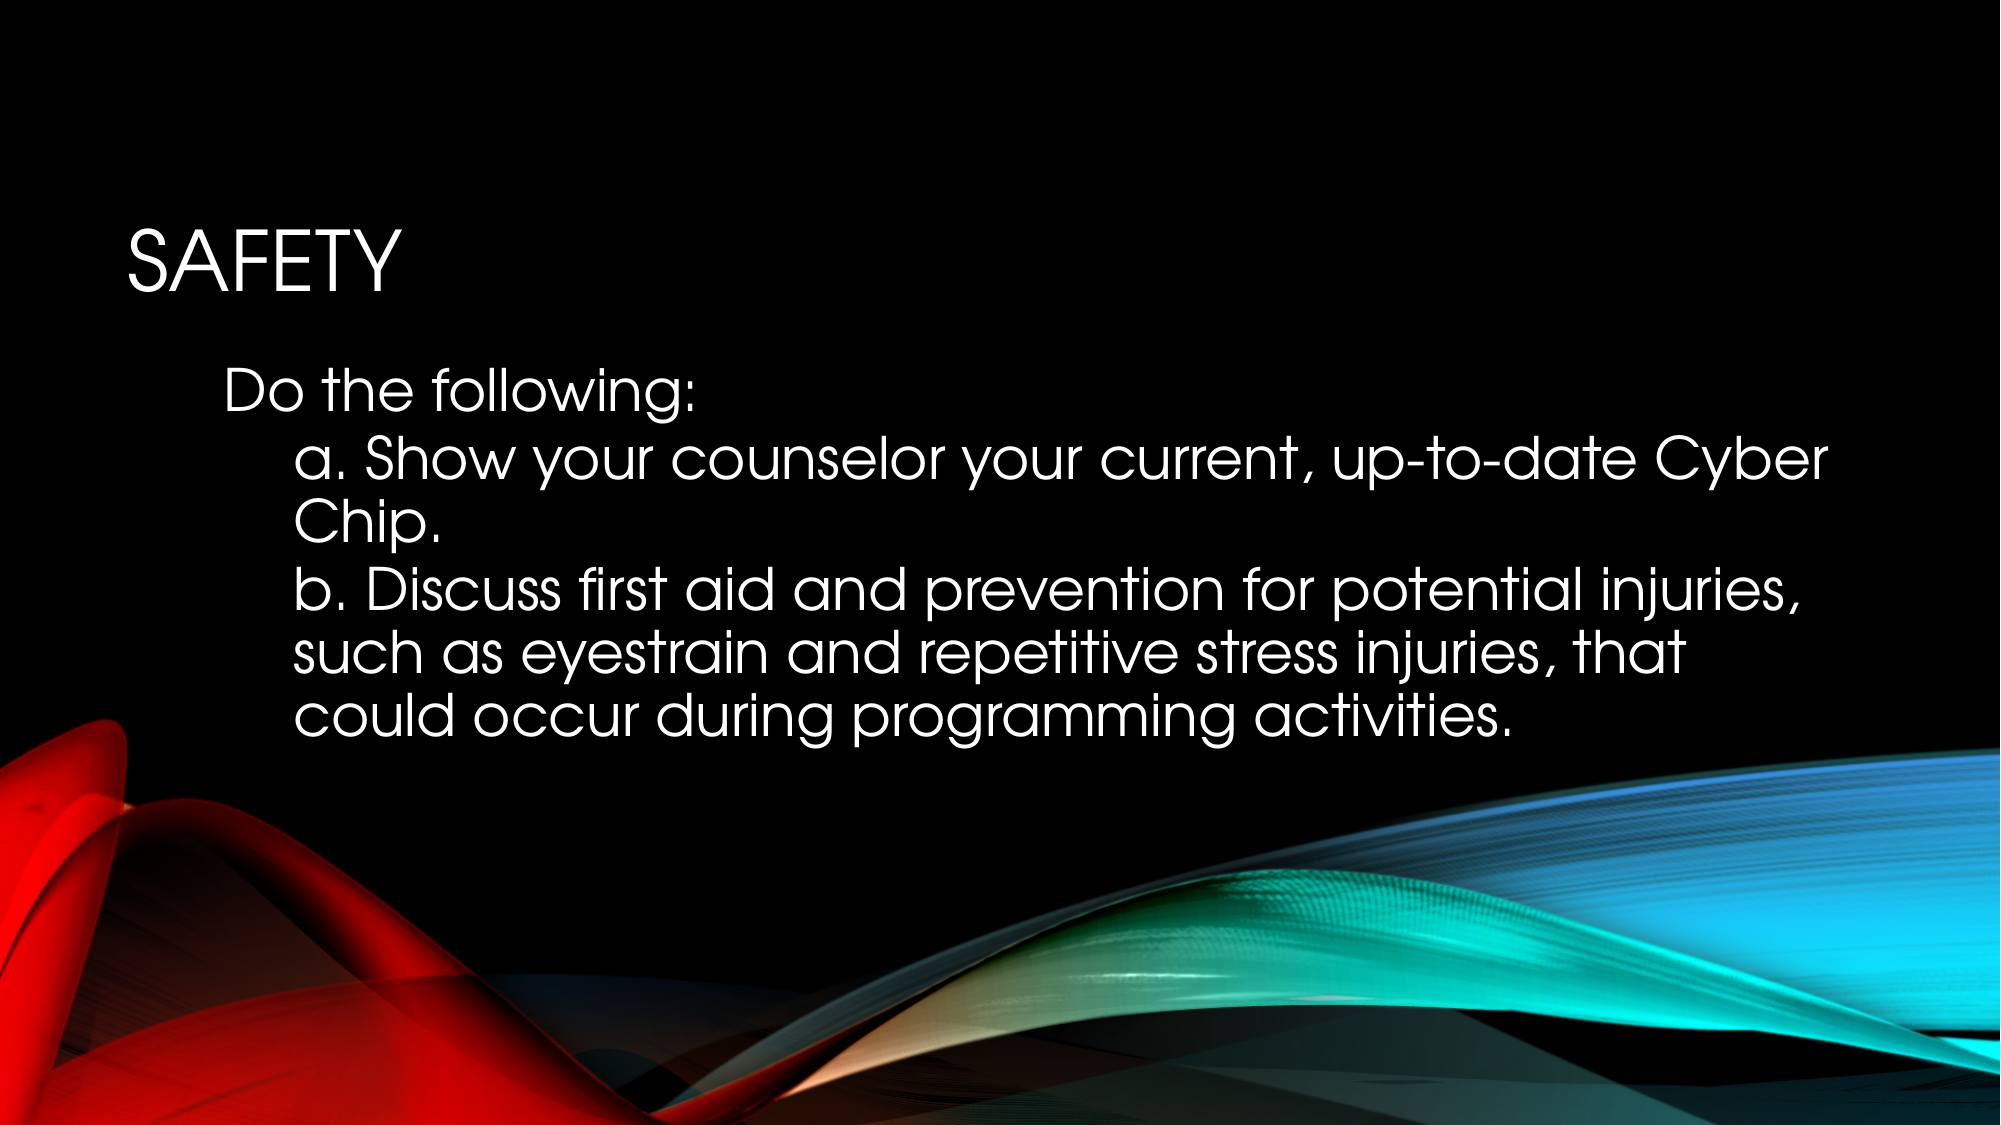

# Safety
Do the following:
a. Show your counselor your current, up-to-date Cyber Chip.
b. Discuss first aid and prevention for potential injuries, such as eyestrain and repetitive stress injuries, that could occur during programming activities.